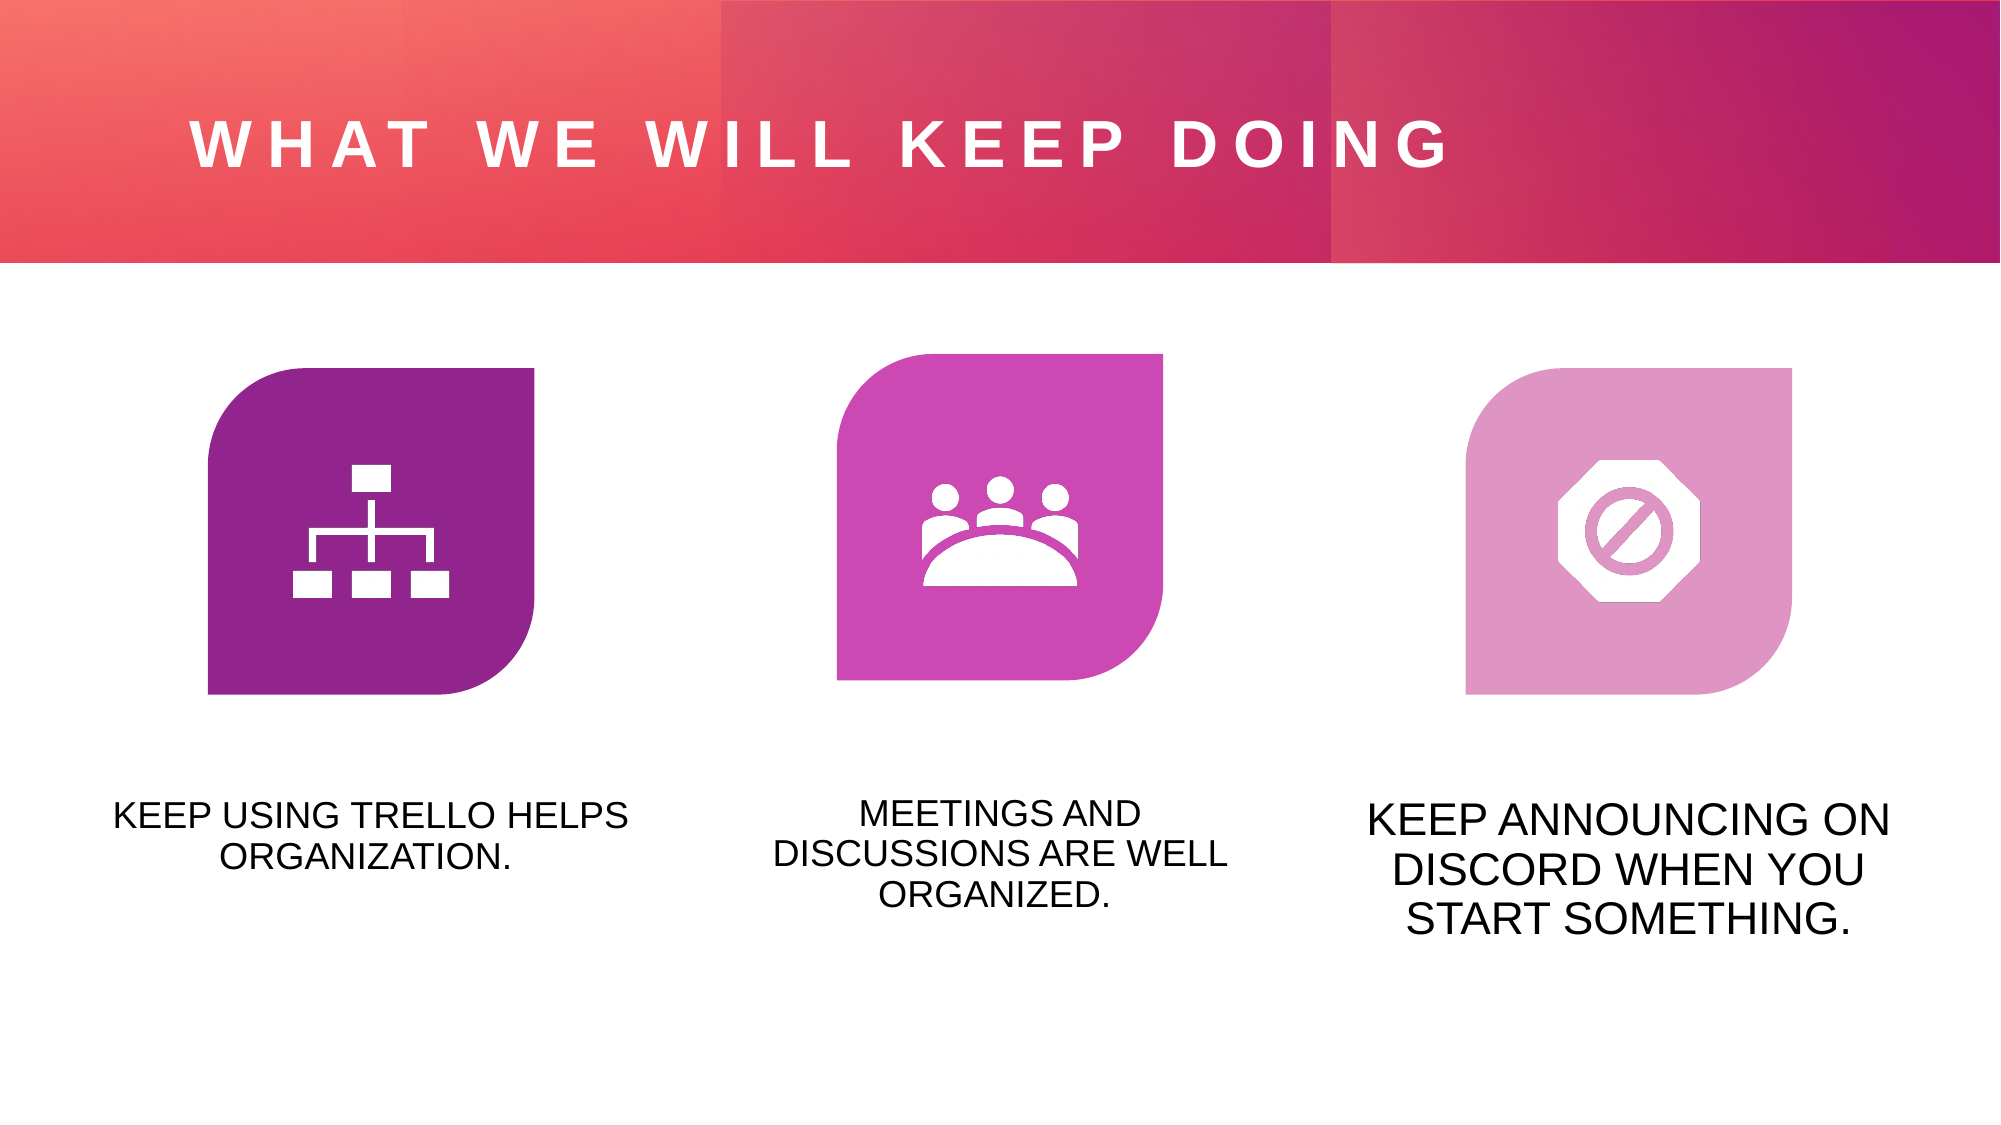

What we will keep doing
Keep using Trello helps organization.

Meetings and discussions are well organized.

Keep announcing on discord when you start something.